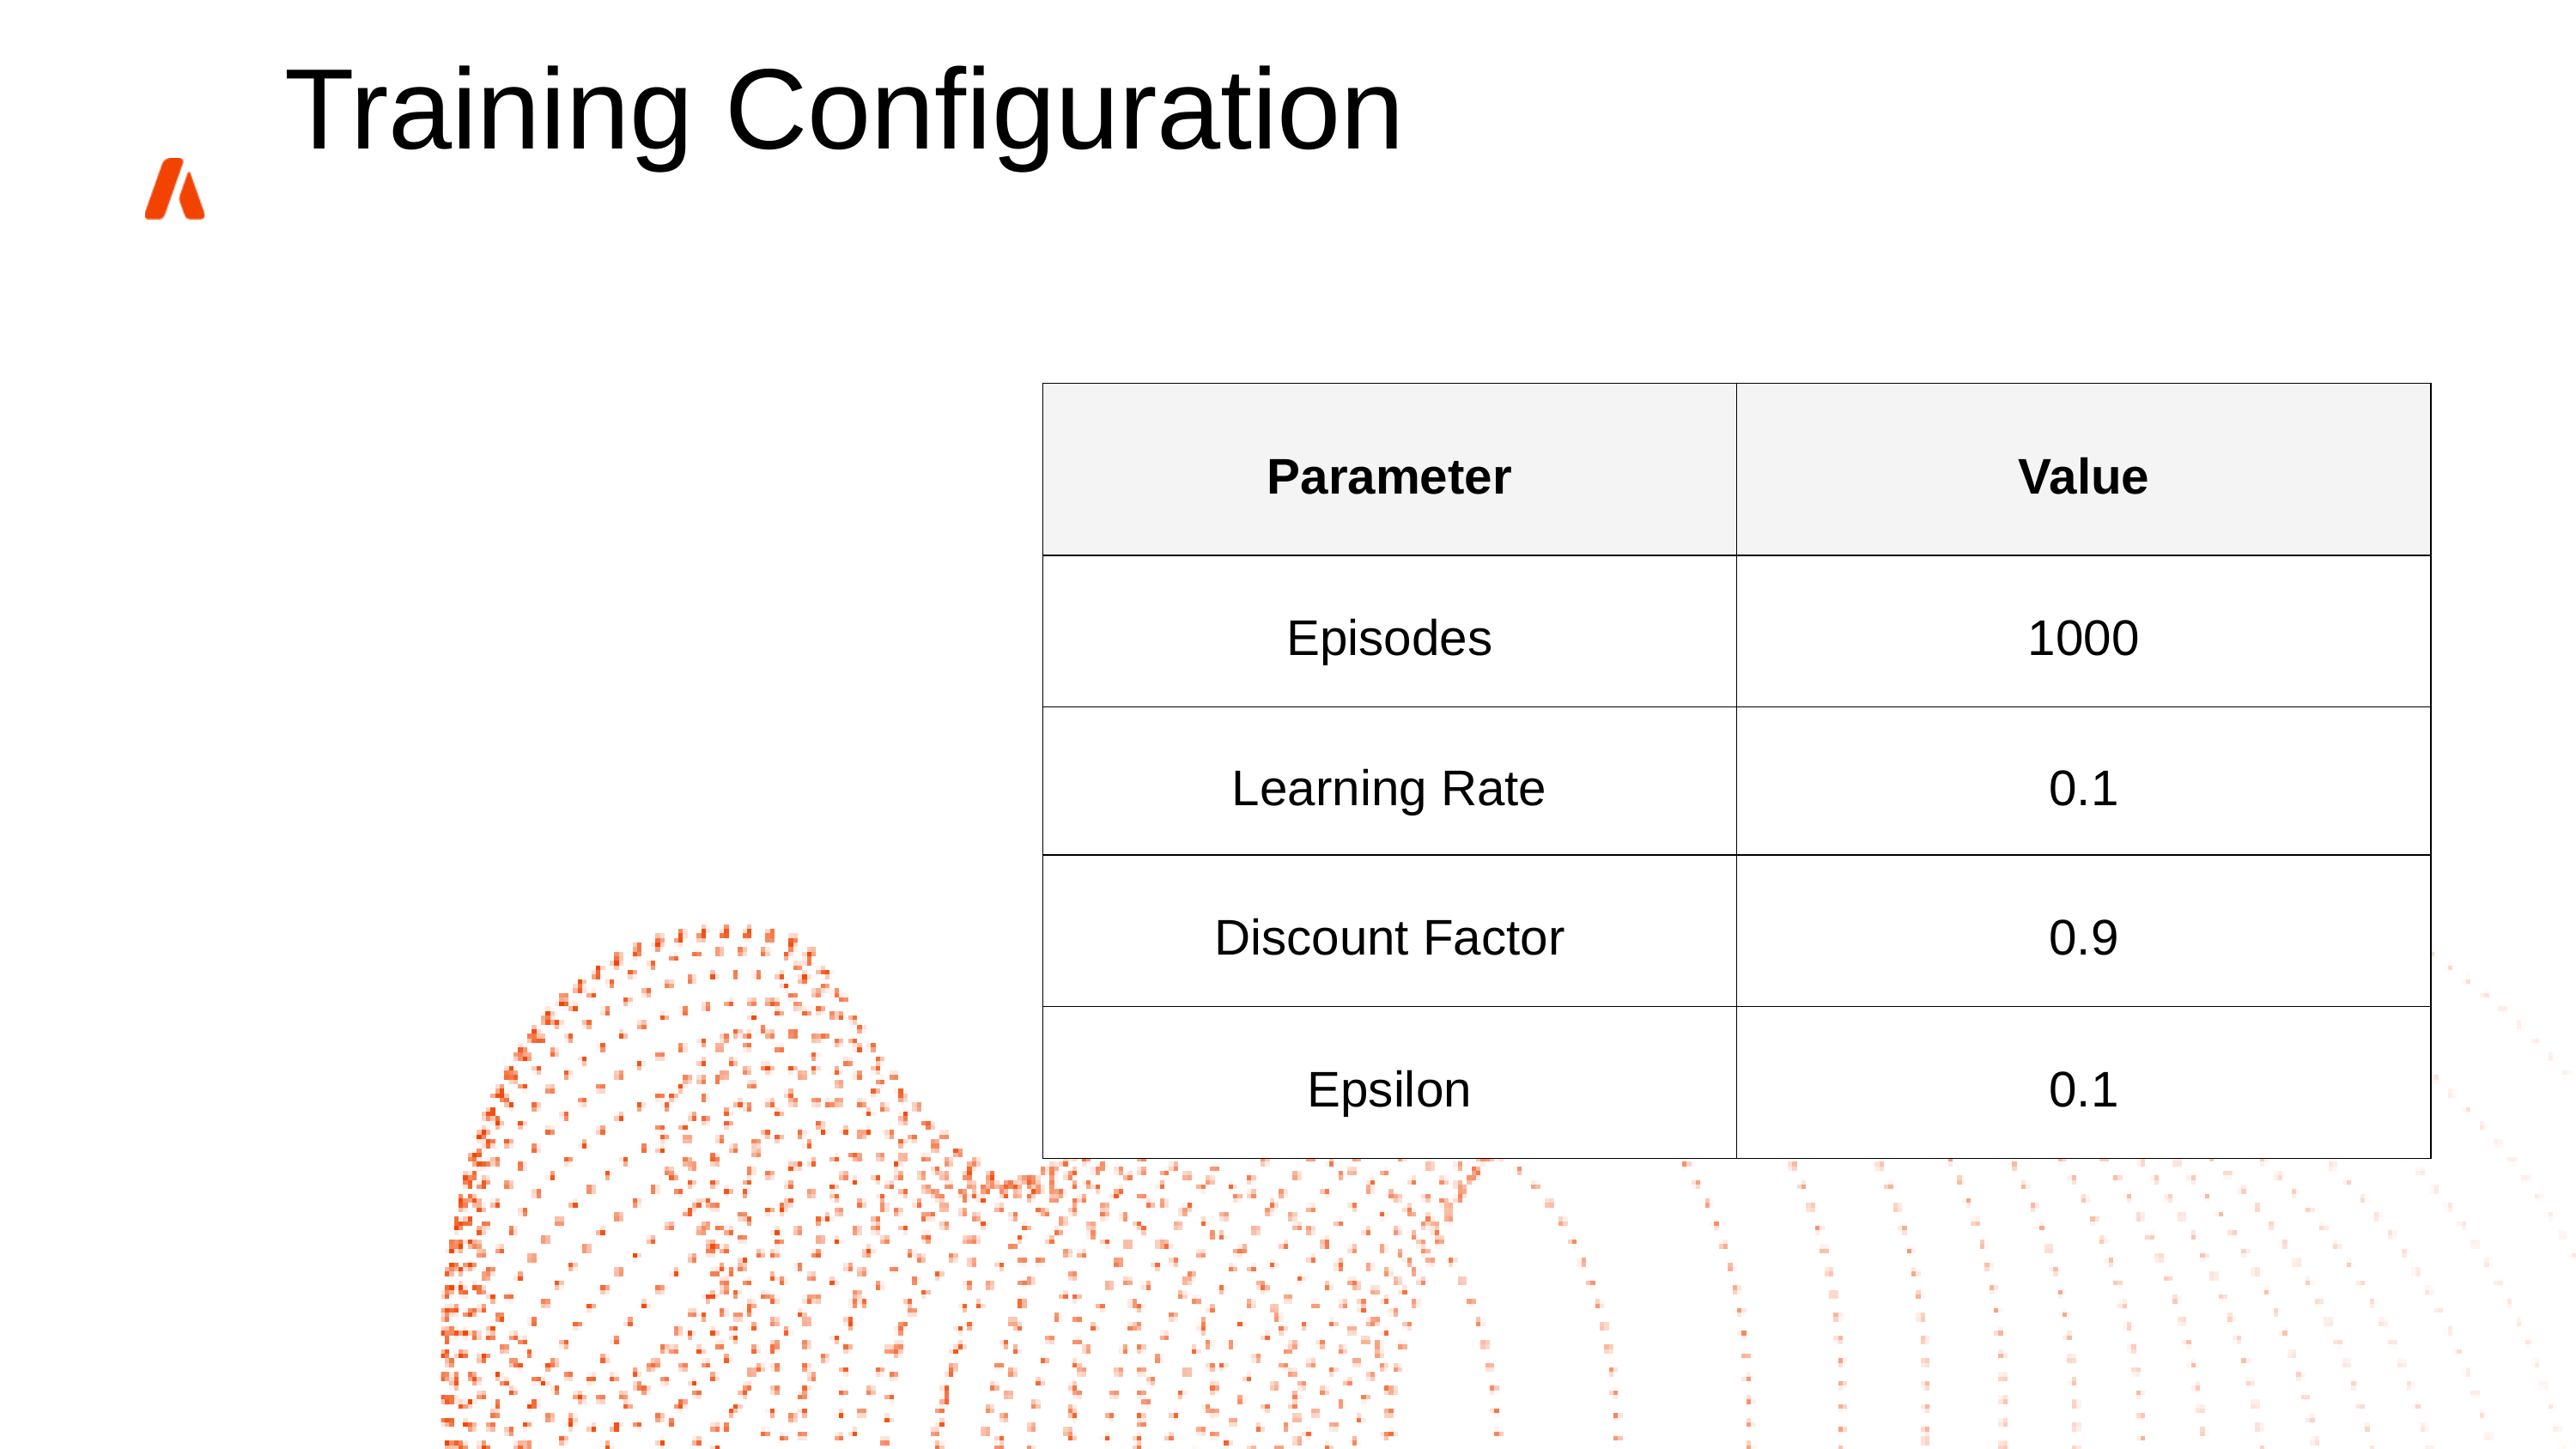

Training Configuration

| Parameter | Value |
| --- | --- |
| Episodes | 1000 |
| Learning Rate | 0.1 |
| Discount Factor | 0.9 |
| Epsilon | 0.1 |